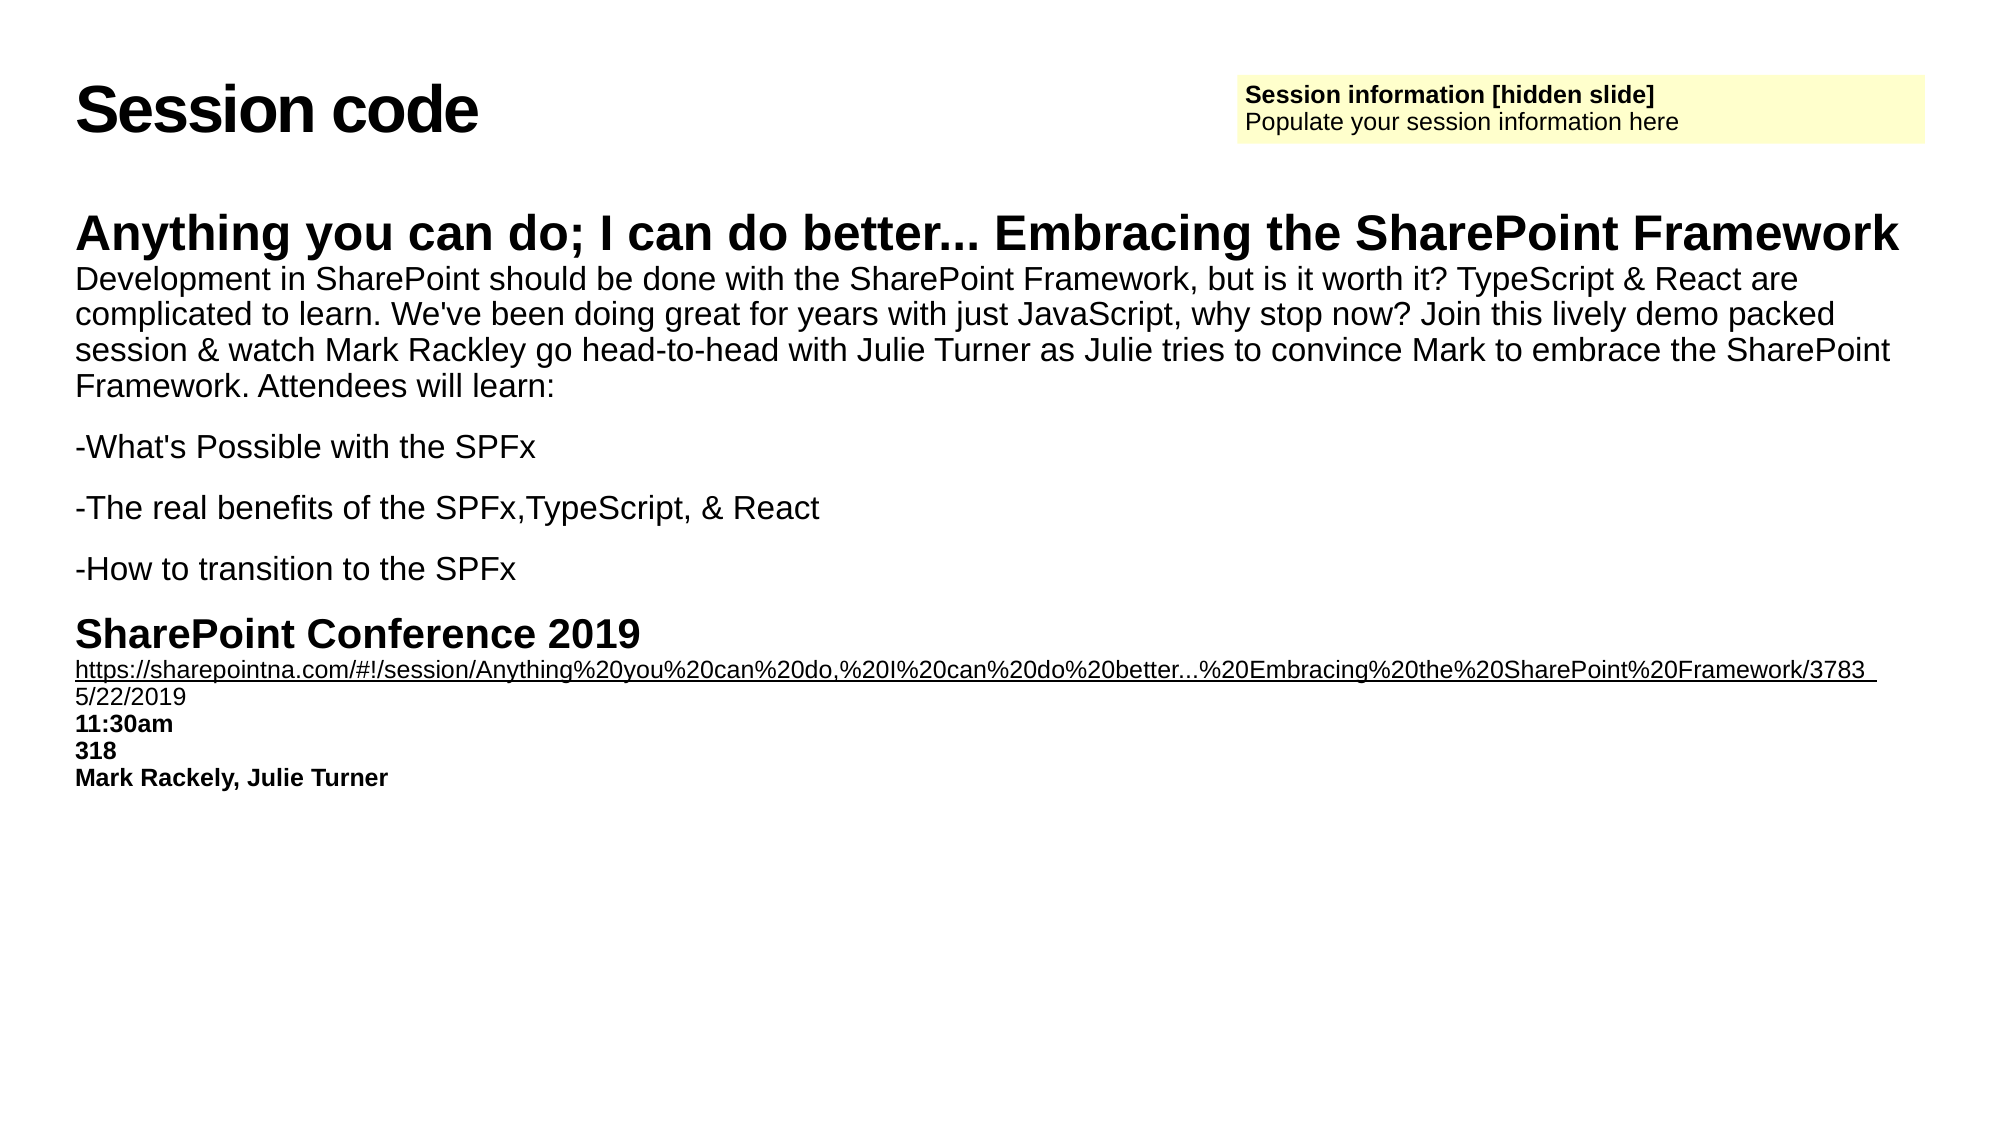

# Session code
Session information [hidden slide]
Populate your session information here
Anything you can do; I can do better... Embracing the SharePoint Framework
Development in SharePoint should be done with the SharePoint Framework, but is it worth it? TypeScript & React are complicated to learn. We've been doing great for years with just JavaScript, why stop now? Join this lively demo packed session & watch Mark Rackley go head-to-head with Julie Turner as Julie tries to convince Mark to embrace the SharePoint Framework. Attendees will learn:
-What's Possible with the SPFx
-The real benefits of the SPFx,TypeScript, & React
-How to transition to the SPFx
SharePoint Conference 2019
https://sharepointna.com/#!/session/Anything%20you%20can%20do,%20I%20can%20do%20better...%20Embracing%20the%20SharePoint%20Framework/3783
5/22/2019
11:30am
318
Mark Rackely, Julie Turner